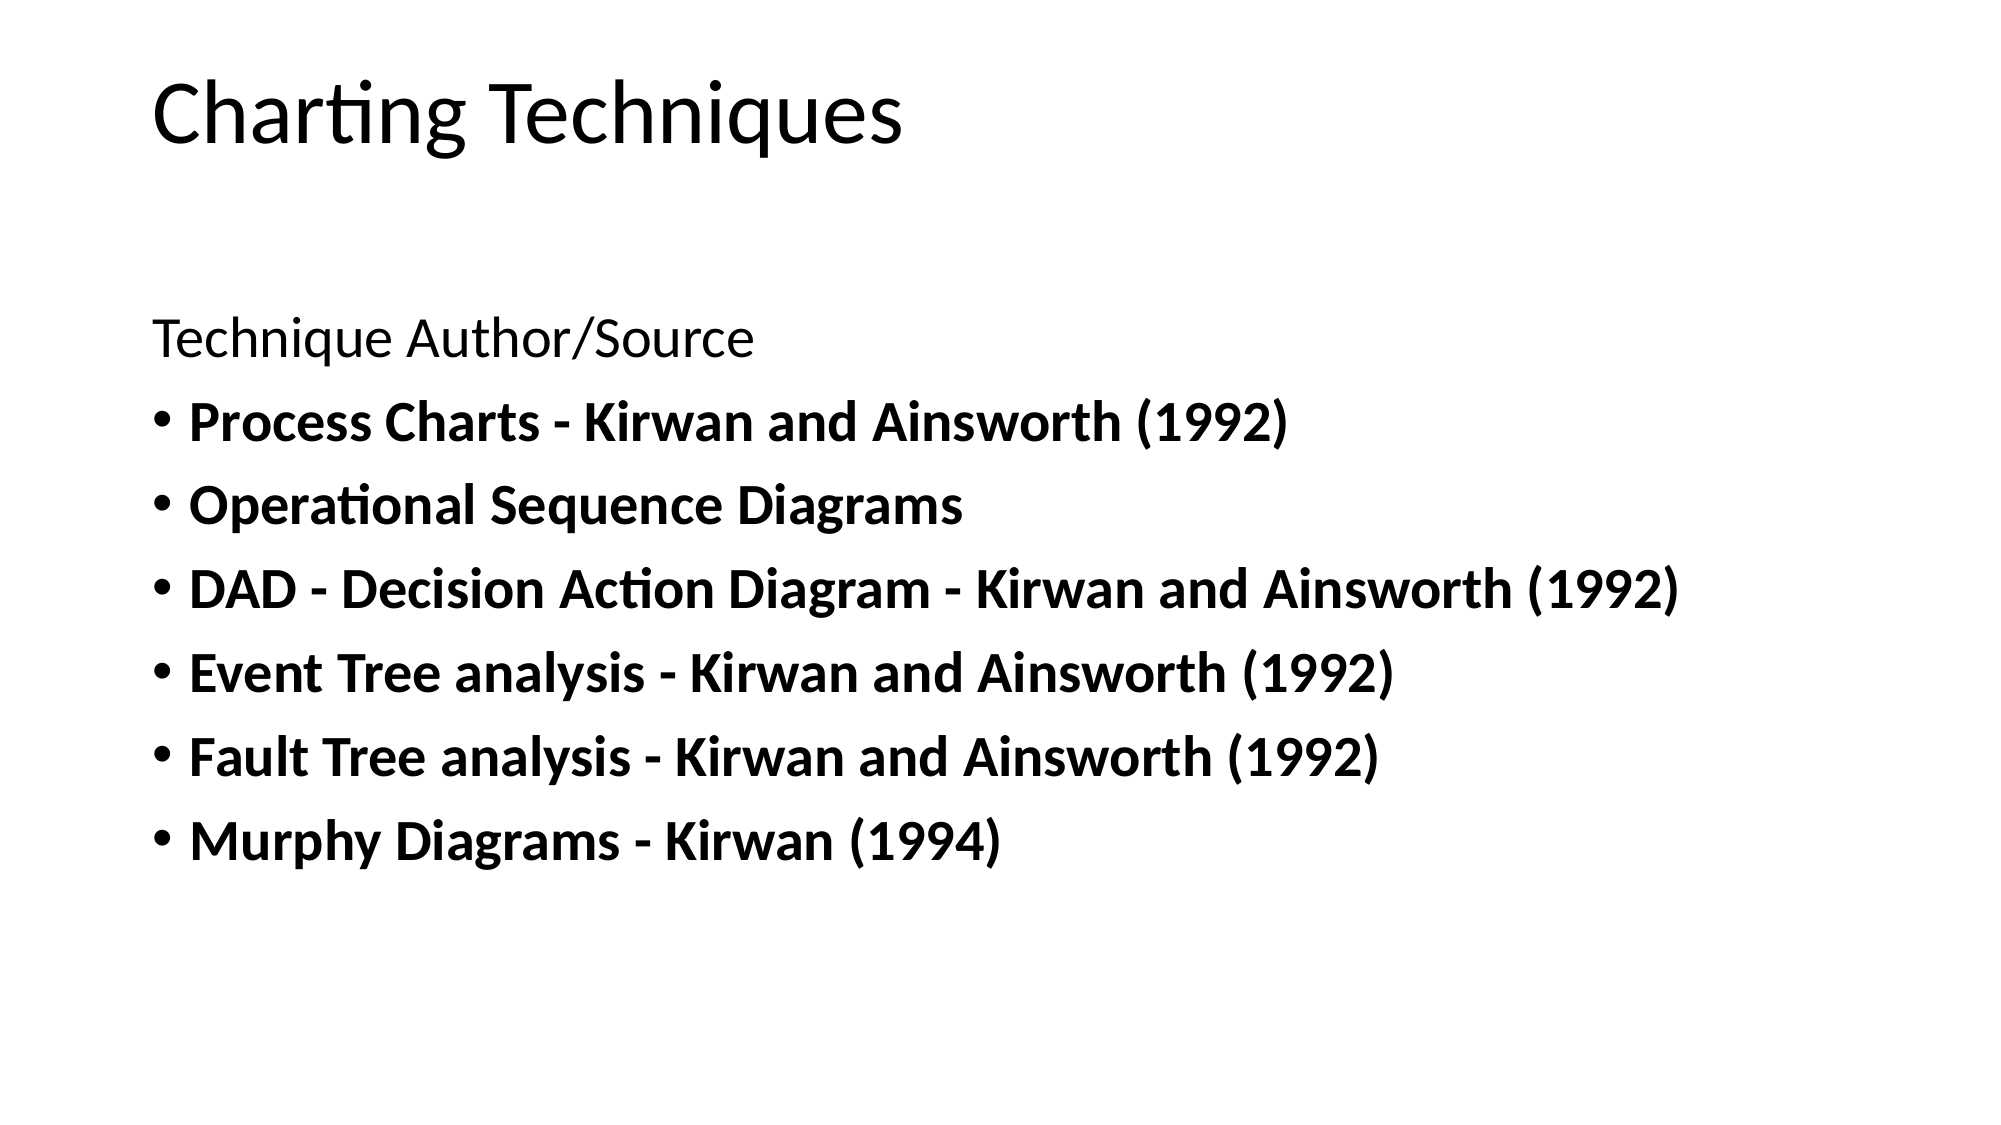

# Charting Techniques
Technique Author/Source
Process Charts - Kirwan and Ainsworth (1992)
Operational Sequence Diagrams
DAD - Decision Action Diagram - Kirwan and Ainsworth (1992)
Event Tree analysis - Kirwan and Ainsworth (1992)
Fault Tree analysis - Kirwan and Ainsworth (1992)
Murphy Diagrams - Kirwan (1994)